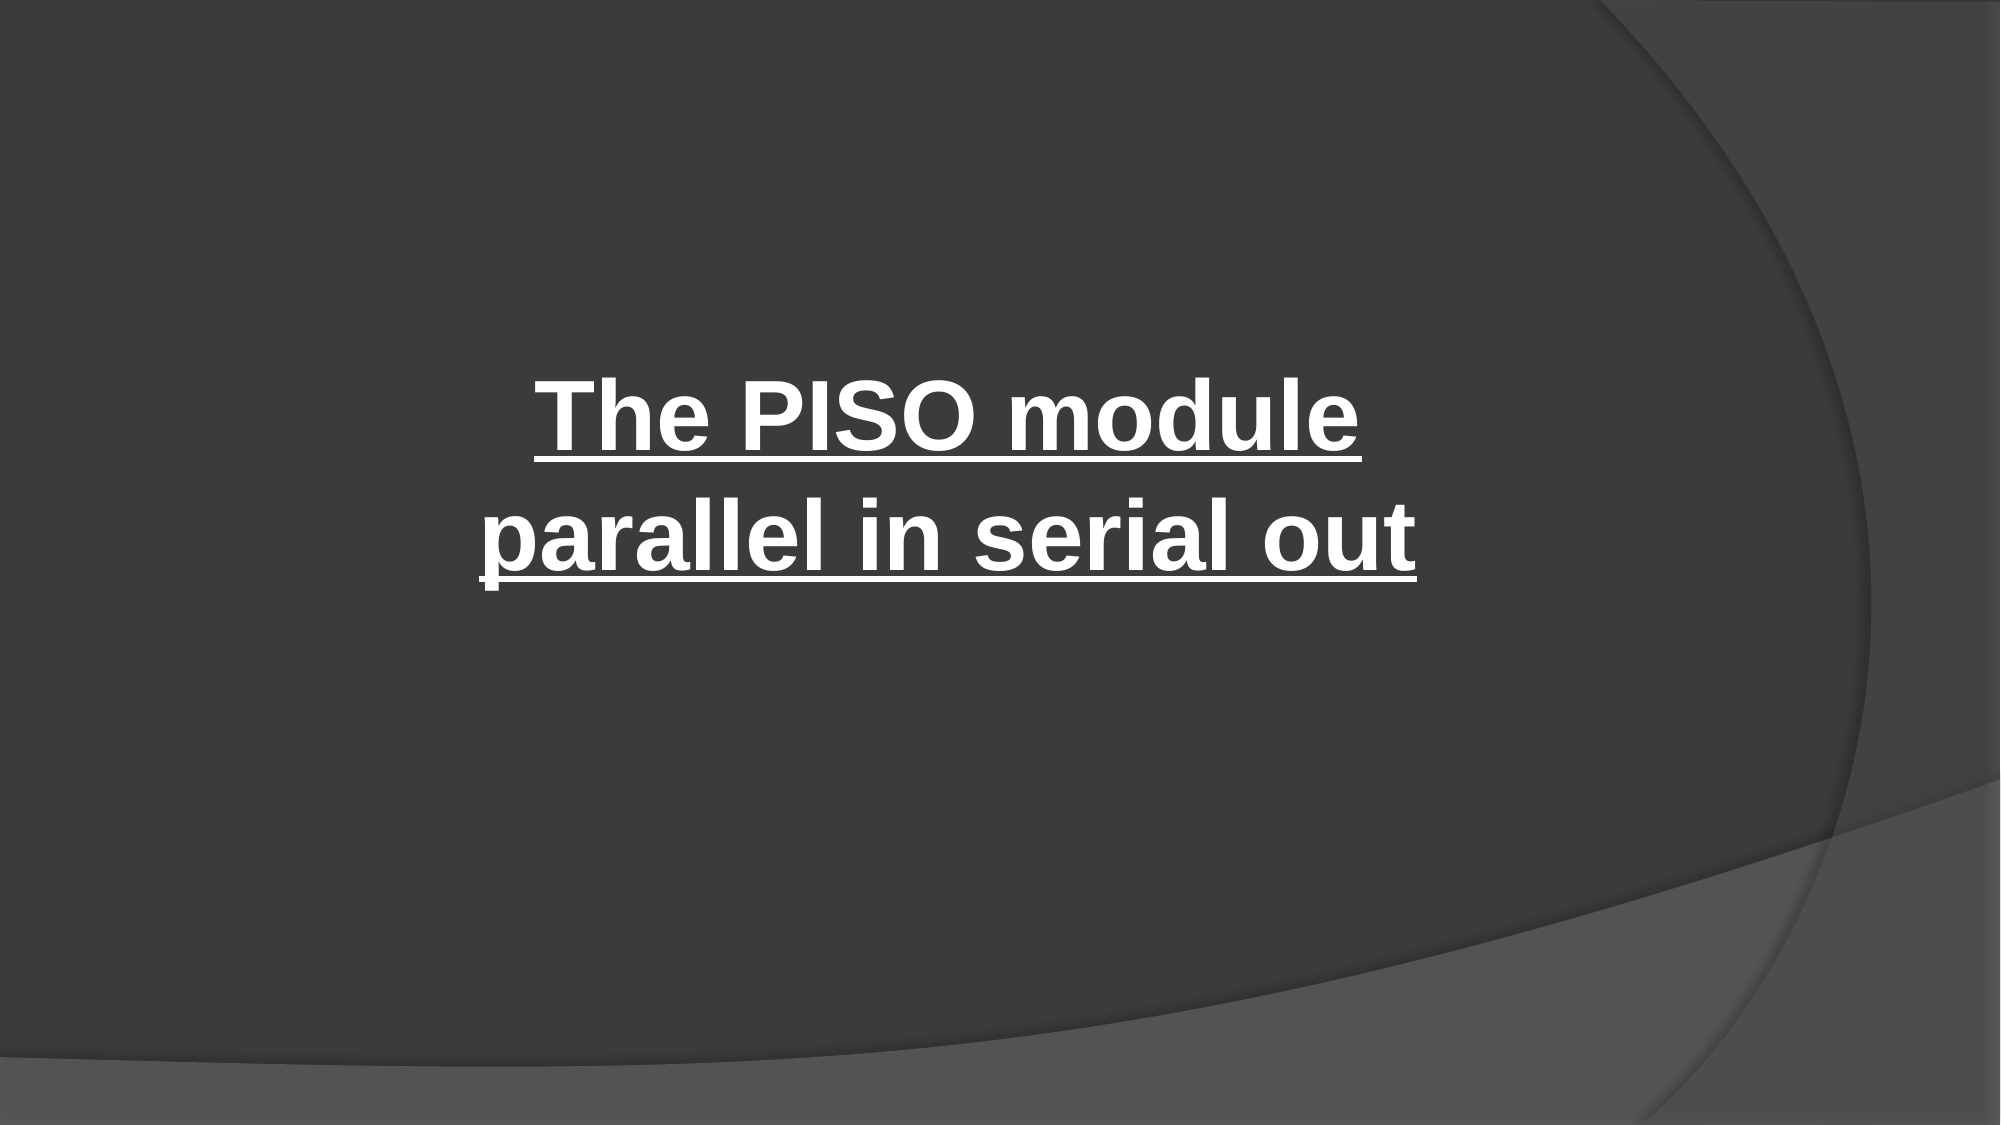

# The PISO module parallel in serial out